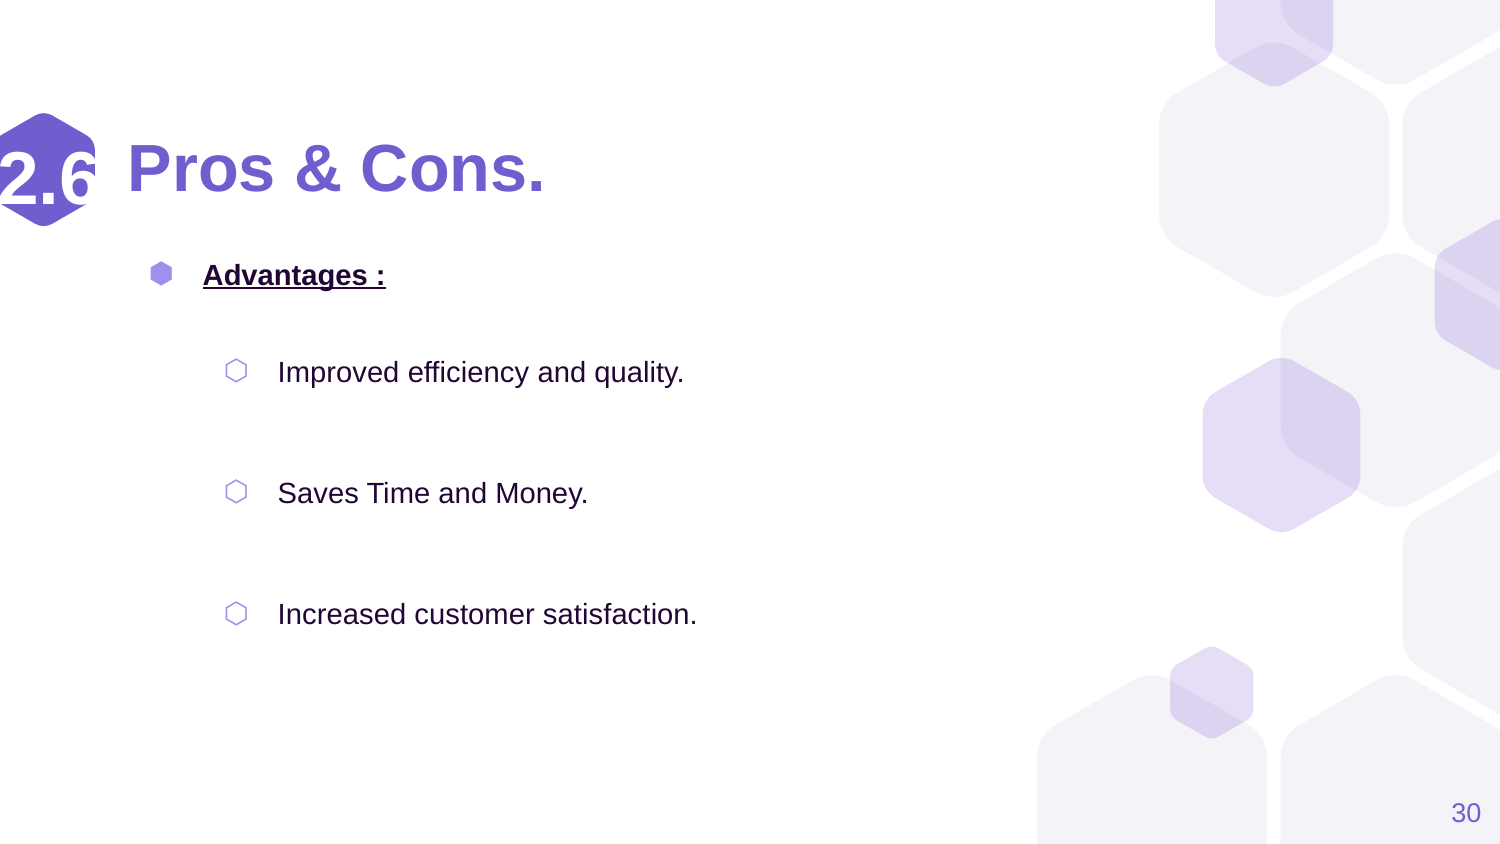

2.6
# Pros & Cons.

Advantages :
Improved efficiency and quality.

Saves Time and Money.

Increased customer satisfaction.

30